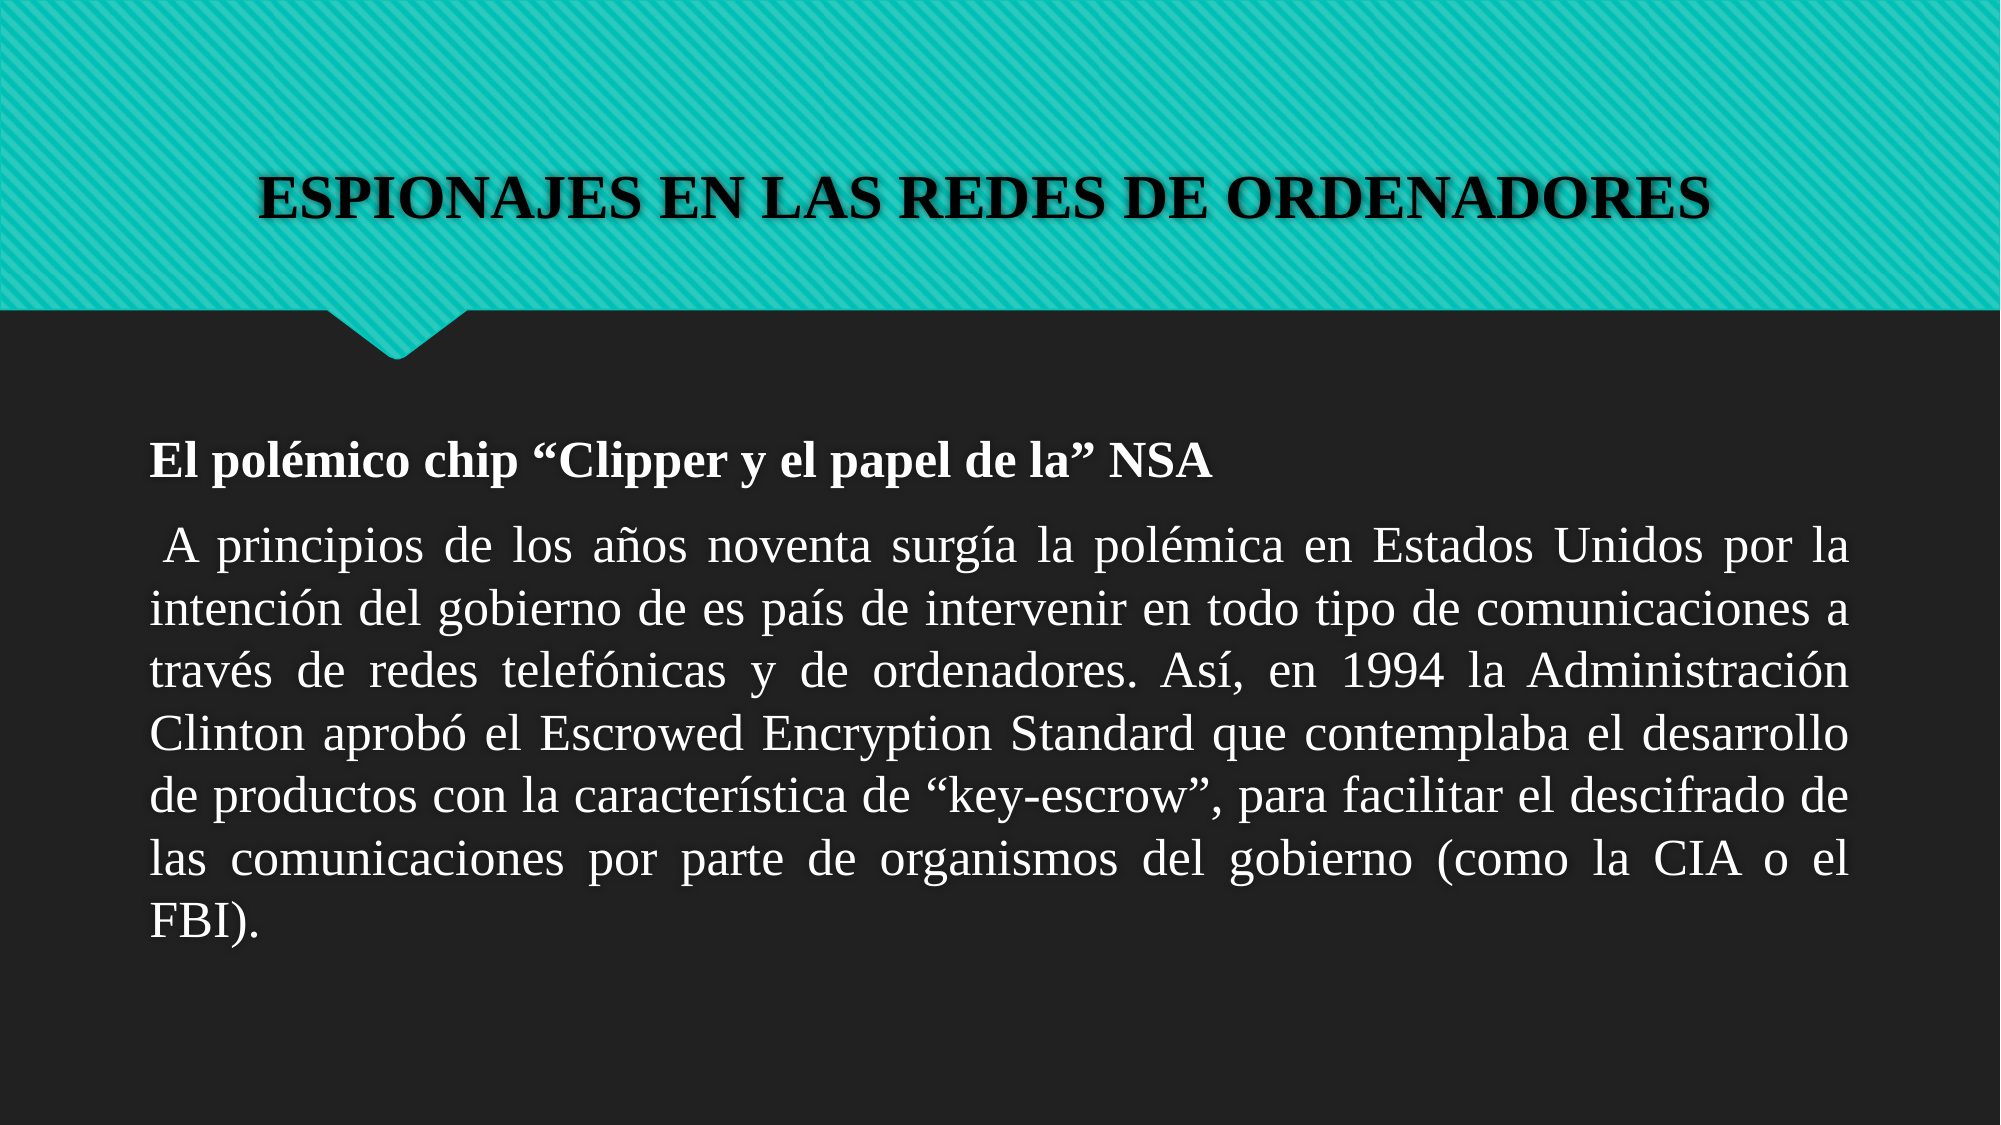

# ESPIONAJES EN LAS REDES DE ORDENADORES
El polémico chip “Clipper y el papel de la” NSA
 A principios de los años noventa surgía la polémica en Estados Unidos por la intención del gobierno de es país de intervenir en todo tipo de comunicaciones a través de redes telefónicas y de ordenadores. Así, en 1994 la Administración Clinton aprobó el Escrowed Encryption Standard que contemplaba el desarrollo de productos con la característica de “key-escrow”, para facilitar el descifrado de las comunicaciones por parte de organismos del gobierno (como la CIA o el FBI).